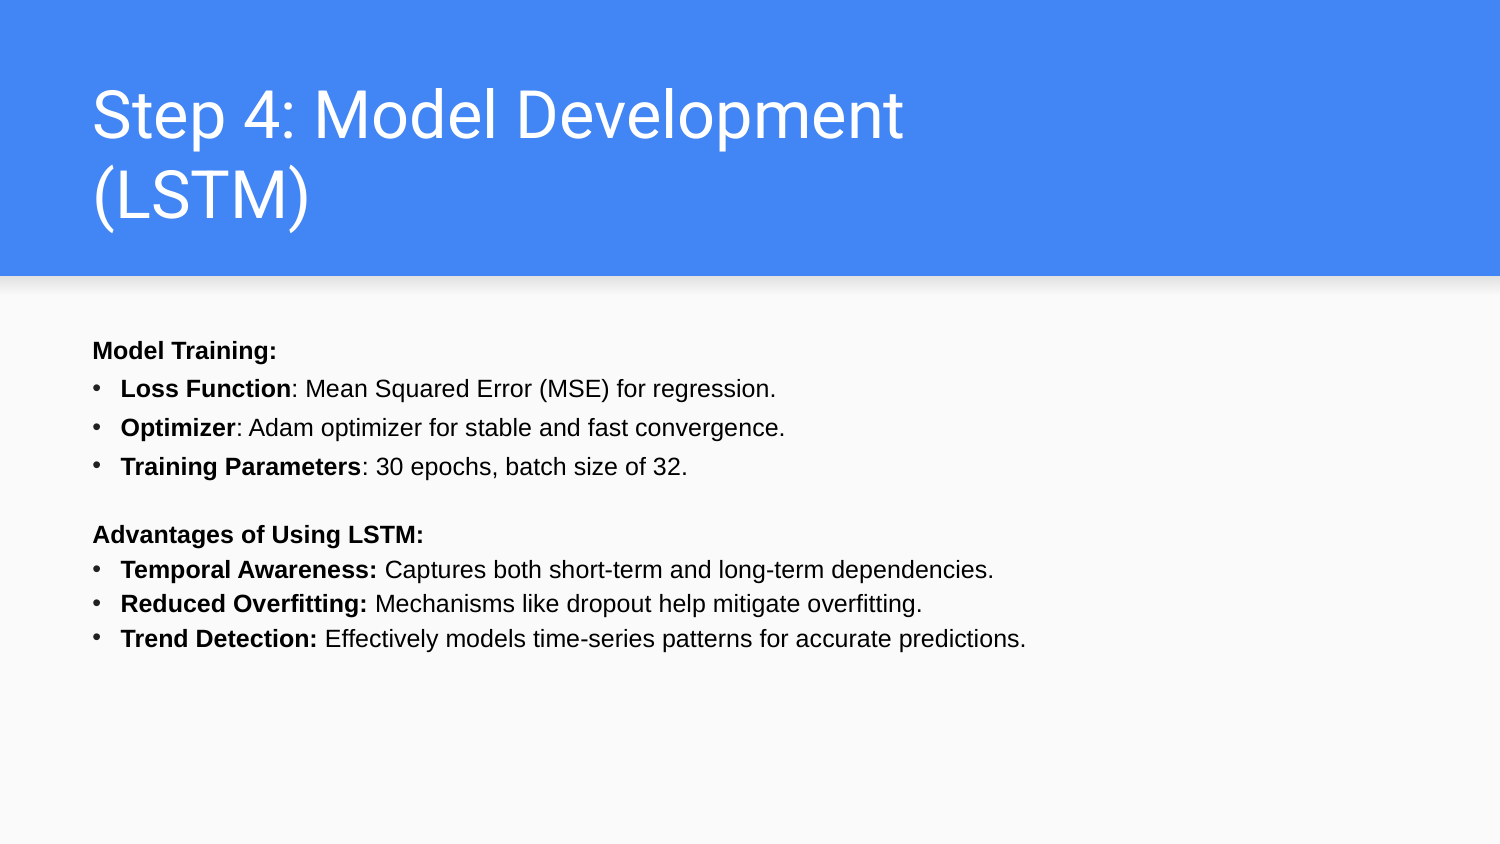

# Step 4: Model Development (LSTM)
Model Training:
Loss Function: Mean Squared Error (MSE) for regression.
Optimizer: Adam optimizer for stable and fast convergence.
Training Parameters: 30 epochs, batch size of 32.

Advantages of Using LSTM:
Temporal Awareness: Captures both short-term and long-term dependencies.
Reduced Overfitting: Mechanisms like dropout help mitigate overfitting.
Trend Detection: Effectively models time-series patterns for accurate predictions.